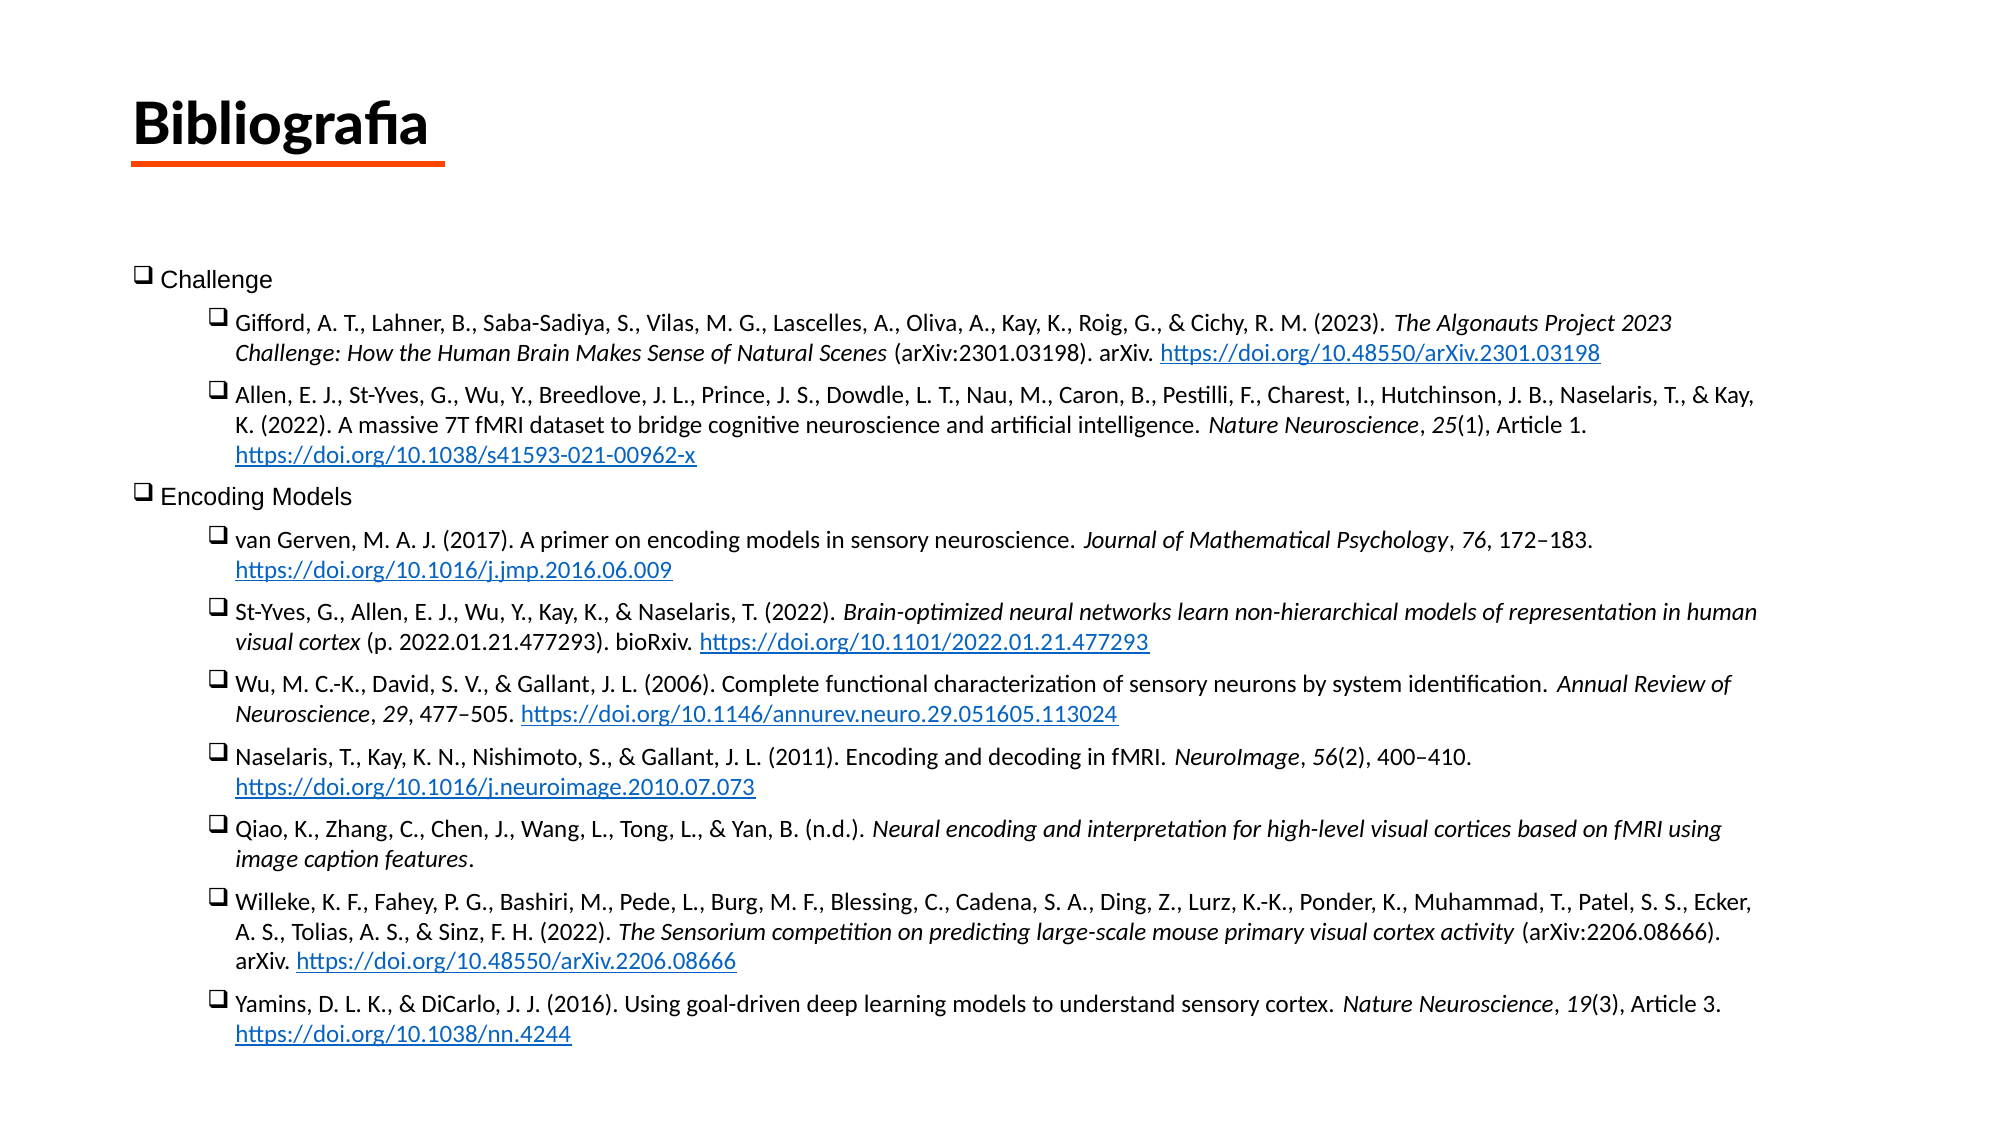

Bibliografia
Challenge
Gifford, A. T., Lahner, B., Saba-Sadiya, S., Vilas, M. G., Lascelles, A., Oliva, A., Kay, K., Roig, G., & Cichy, R. M. (2023). The Algonauts Project 2023 Challenge: How the Human Brain Makes Sense of Natural Scenes (arXiv:2301.03198). arXiv. https://doi.org/10.48550/arXiv.2301.03198
Allen, E. J., St-Yves, G., Wu, Y., Breedlove, J. L., Prince, J. S., Dowdle, L. T., Nau, M., Caron, B., Pestilli, F., Charest, I., Hutchinson, J. B., Naselaris, T., & Kay, K. (2022). A massive 7T fMRI dataset to bridge cognitive neuroscience and artificial intelligence. Nature Neuroscience, 25(1), Article 1. https://doi.org/10.1038/s41593-021-00962-x
Encoding Models
van Gerven, M. A. J. (2017). A primer on encoding models in sensory neuroscience. Journal of Mathematical Psychology, 76, 172–183. https://doi.org/10.1016/j.jmp.2016.06.009
St-Yves, G., Allen, E. J., Wu, Y., Kay, K., & Naselaris, T. (2022). Brain-optimized neural networks learn non-hierarchical models of representation in human visual cortex (p. 2022.01.21.477293). bioRxiv. https://doi.org/10.1101/2022.01.21.477293
Wu, M. C.-K., David, S. V., & Gallant, J. L. (2006). Complete functional characterization of sensory neurons by system identification. Annual Review of Neuroscience, 29, 477–505. https://doi.org/10.1146/annurev.neuro.29.051605.113024
Naselaris, T., Kay, K. N., Nishimoto, S., & Gallant, J. L. (2011). Encoding and decoding in fMRI. NeuroImage, 56(2), 400–410. https://doi.org/10.1016/j.neuroimage.2010.07.073
Qiao, K., Zhang, C., Chen, J., Wang, L., Tong, L., & Yan, B. (n.d.). Neural encoding and interpretation for high-level visual cortices based on fMRI using image caption features.
Willeke, K. F., Fahey, P. G., Bashiri, M., Pede, L., Burg, M. F., Blessing, C., Cadena, S. A., Ding, Z., Lurz, K.-K., Ponder, K., Muhammad, T., Patel, S. S., Ecker, A. S., Tolias, A. S., & Sinz, F. H. (2022). The Sensorium competition on predicting large-scale mouse primary visual cortex activity (arXiv:2206.08666). arXiv. https://doi.org/10.48550/arXiv.2206.08666
Yamins, D. L. K., & DiCarlo, J. J. (2016). Using goal-driven deep learning models to understand sensory cortex. Nature Neuroscience, 19(3), Article 3. https://doi.org/10.1038/nn.4244